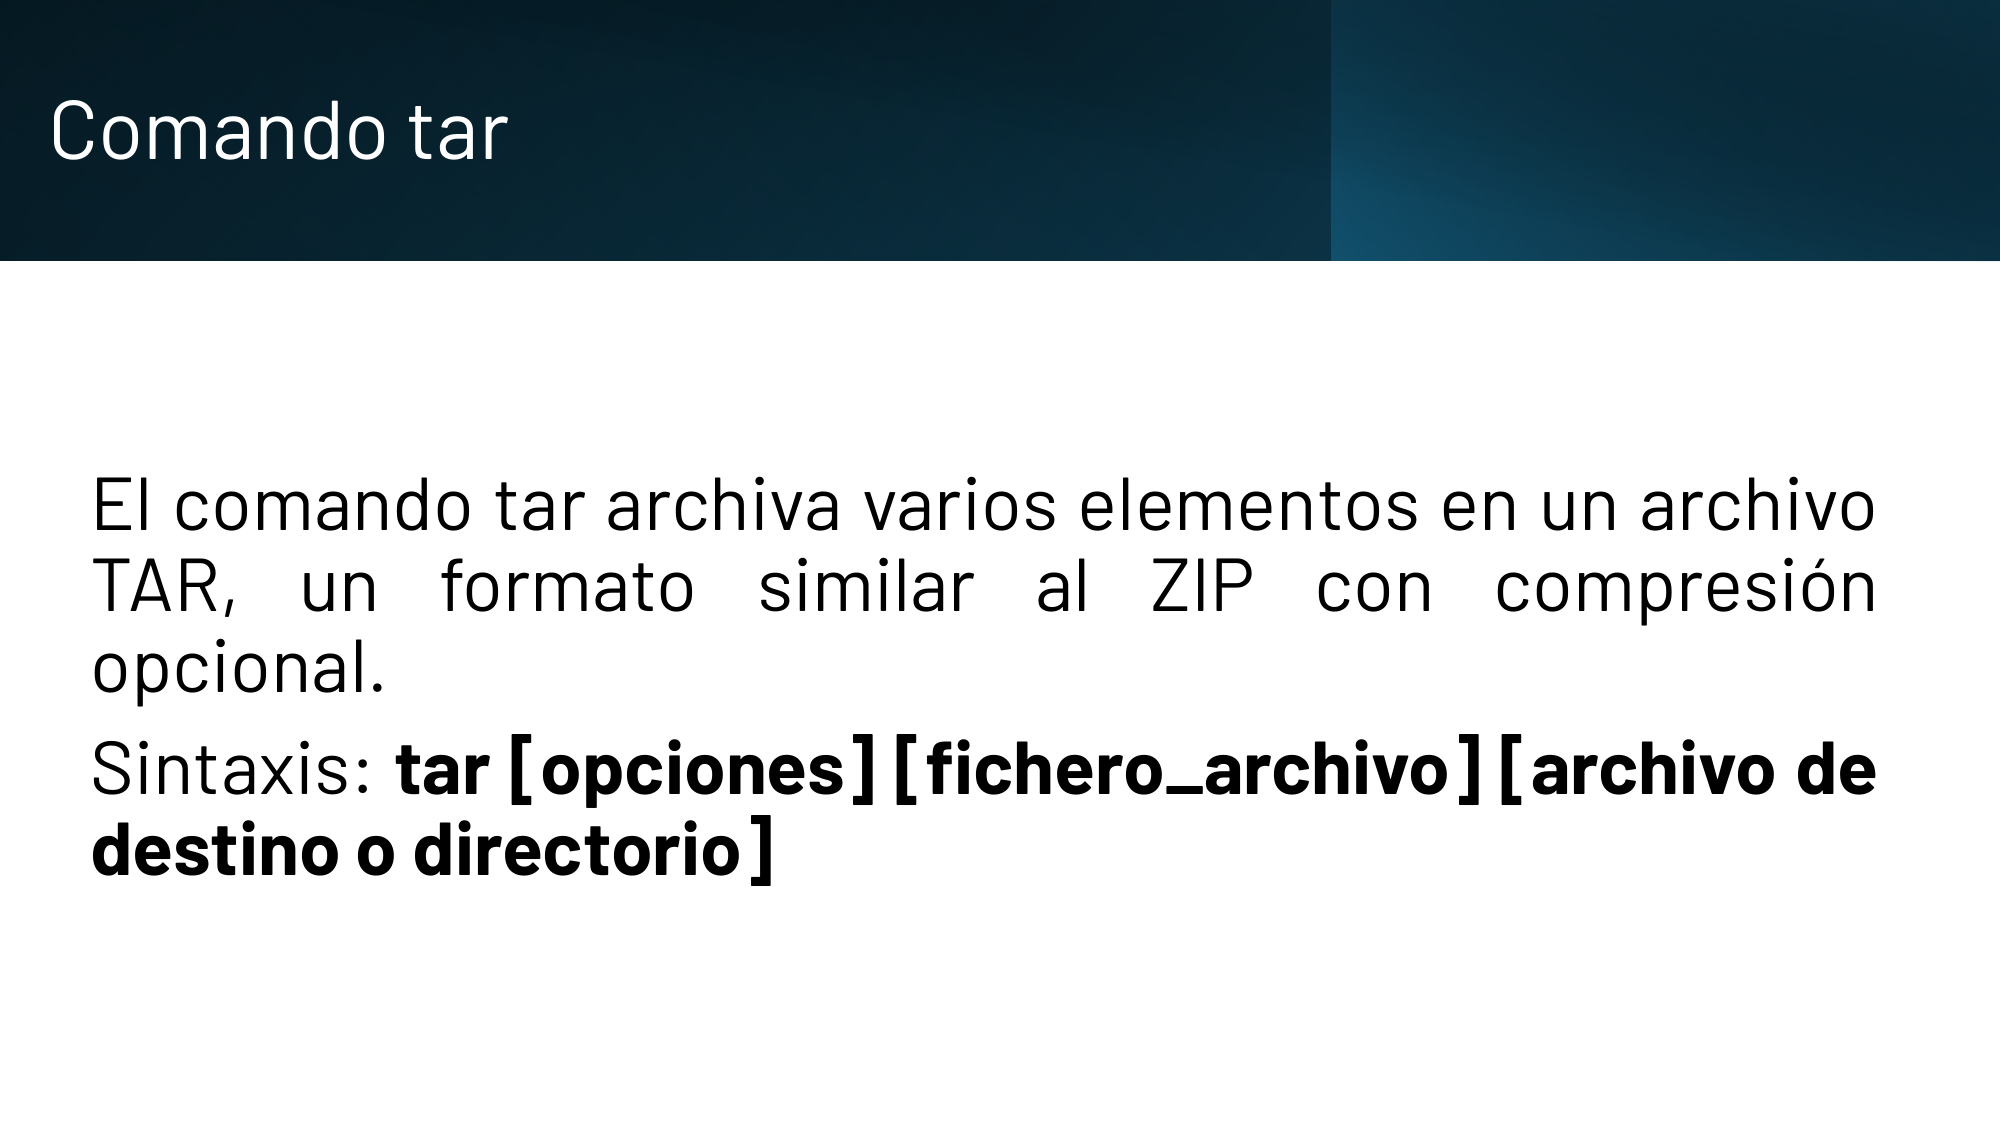

# Comando tar
El comando tar archiva varios elementos en un archivo TAR, un formato similar al ZIP con compresión opcional.
Sintaxis: tar [opciones] [fichero_archivo] [archivo de destino o directorio]